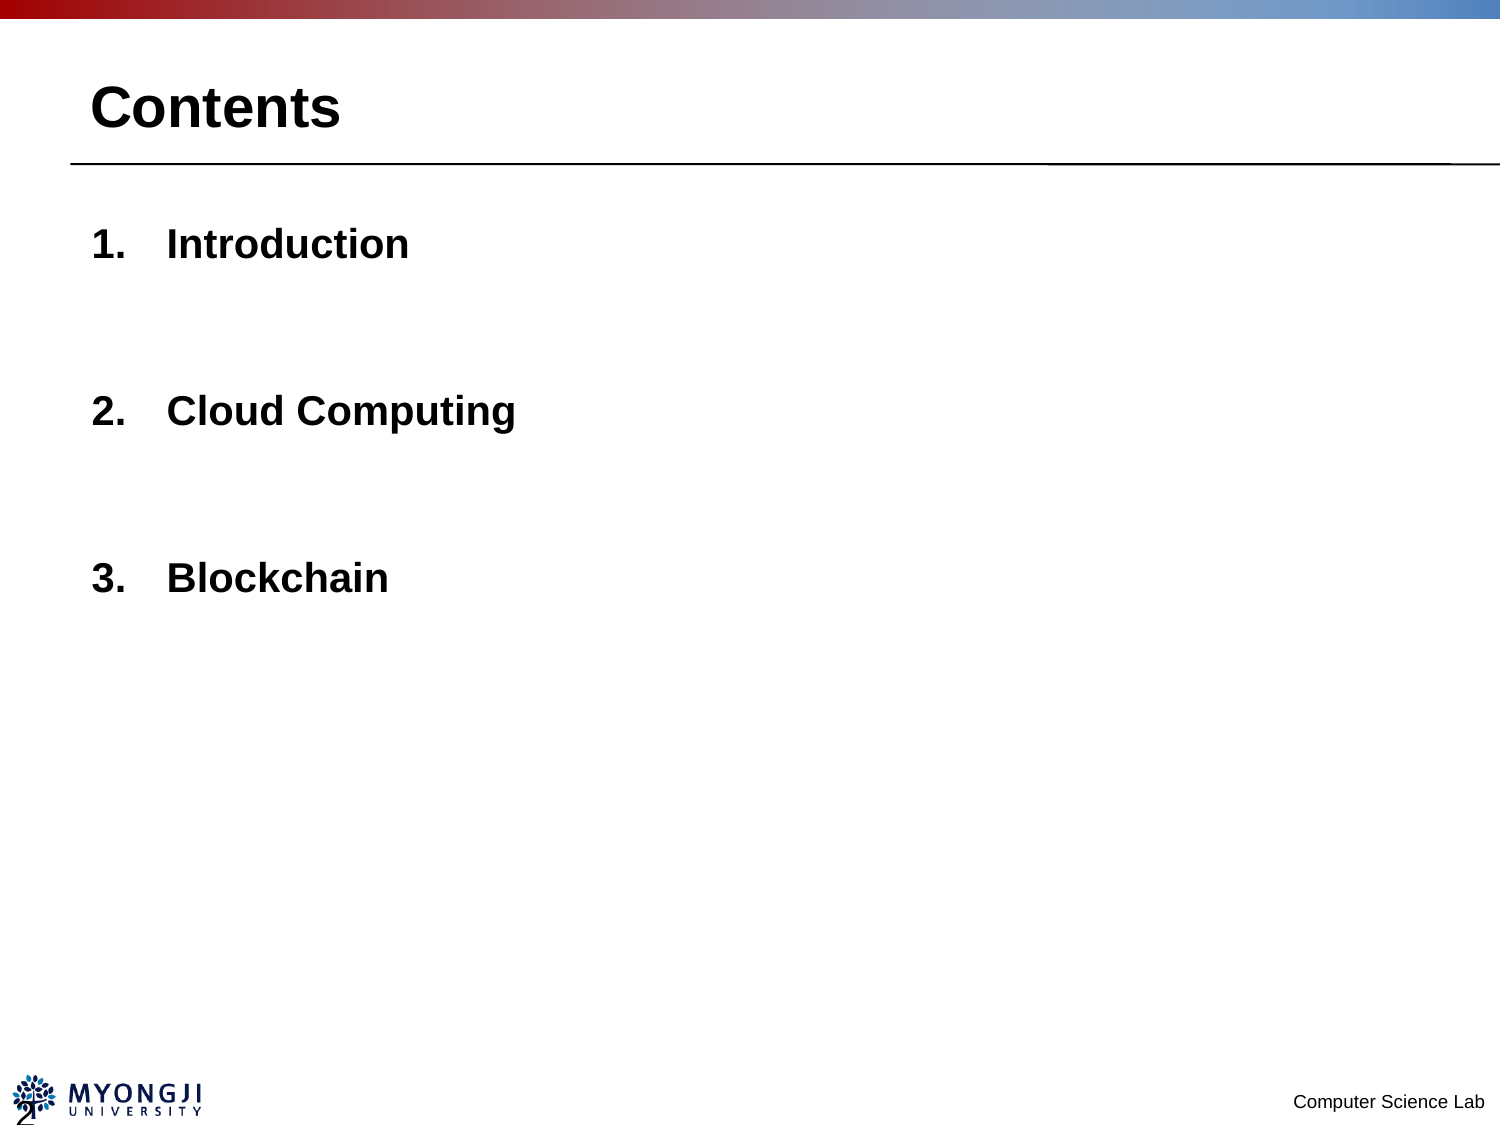

# Contents
Introduction

Cloud Computing

Blockchain

2